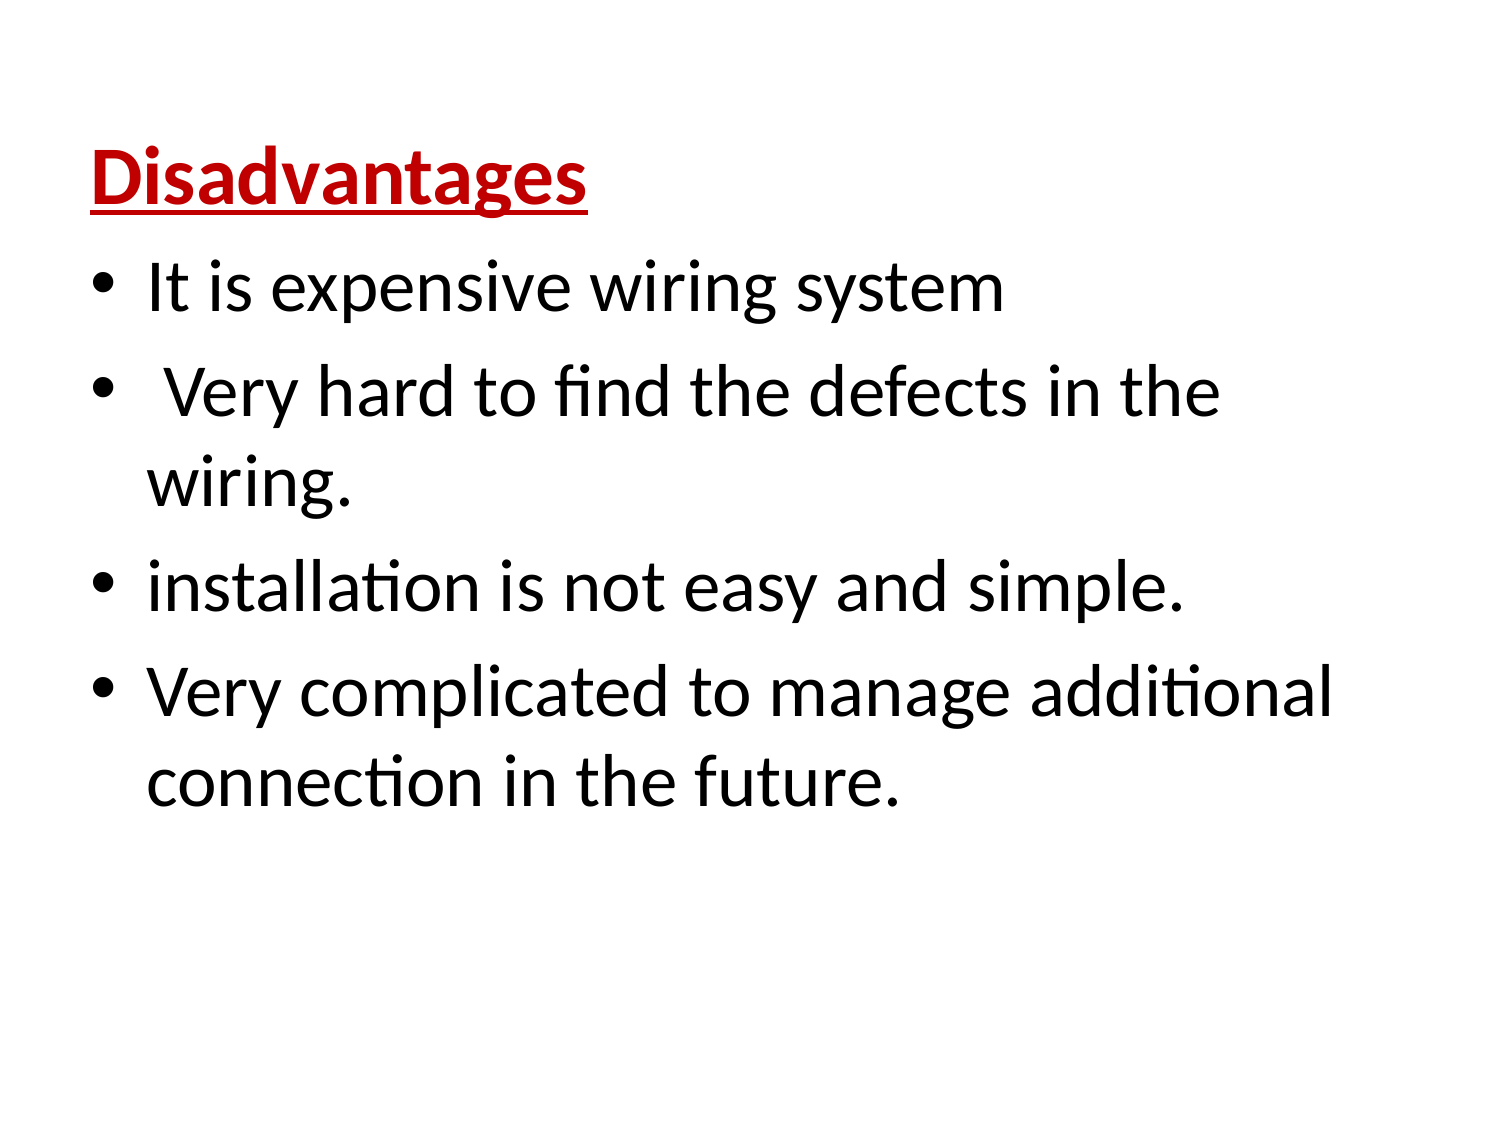

Disadvantages
It is expensive wiring system
 Very hard to find the defects in the wiring.
installation is not easy and simple.
Very complicated to manage additional connection in the future.